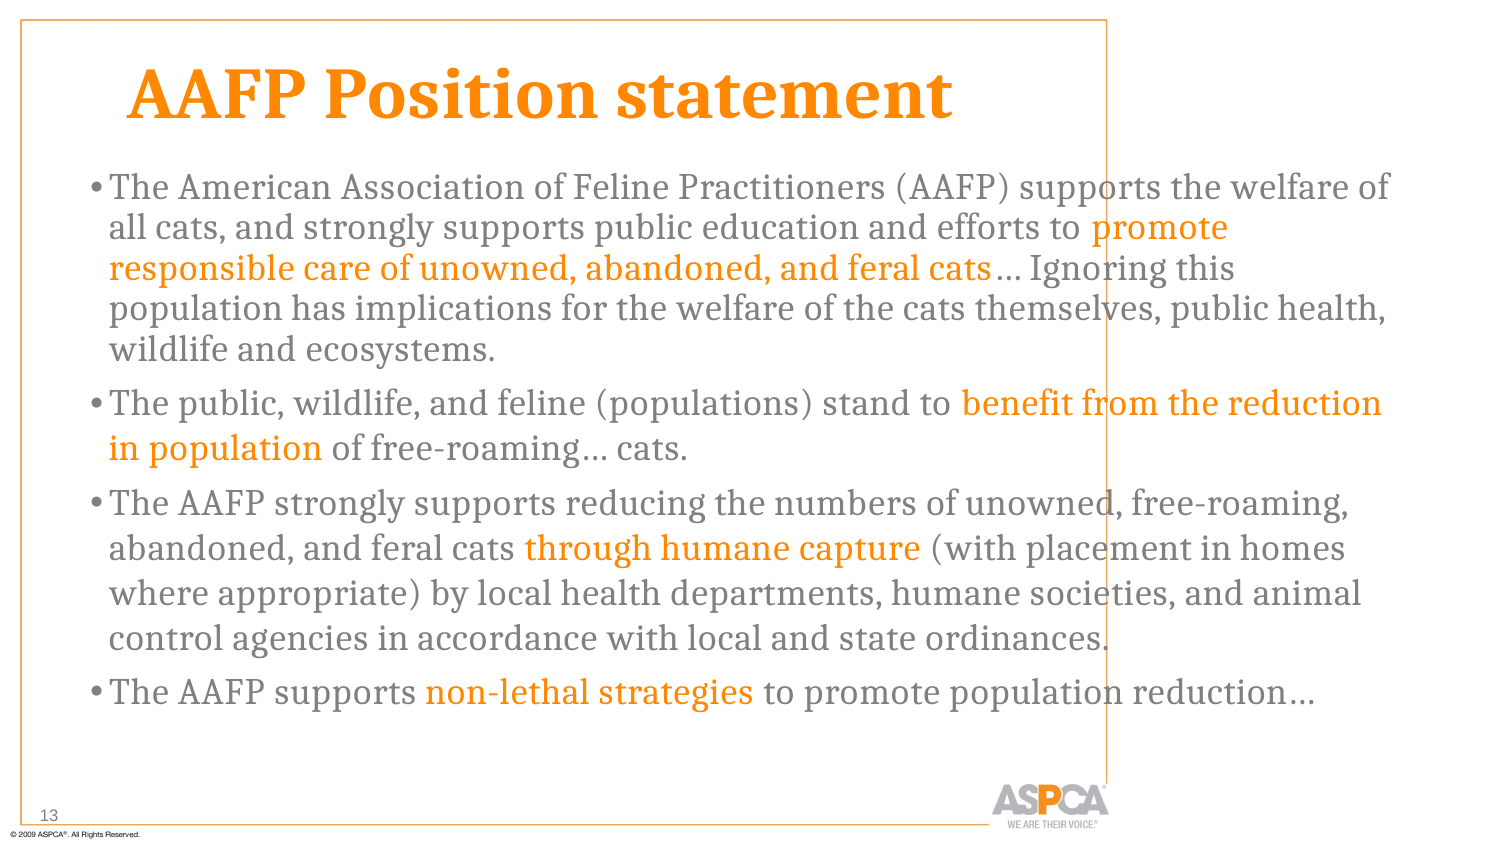

AAFP Position statement
The American Association of Feline Practitioners (AAFP) supports the welfare of all cats, and strongly supports public education and efforts to promote responsible care of unowned, abandoned, and feral cats… Ignoring this population has implications for the welfare of the cats themselves, public health, wildlife and ecosystems.
The public, wildlife, and feline (populations) stand to benefit from the reduction in population of free-roaming… cats.
The AAFP strongly supports reducing the numbers of unowned, free-roaming, abandoned, and feral cats through humane capture (with placement in homes where appropriate) by local health departments, humane societies, and animal control agencies in accordance with local and state ordinances.
The AAFP supports non-lethal strategies to promote population reduction…